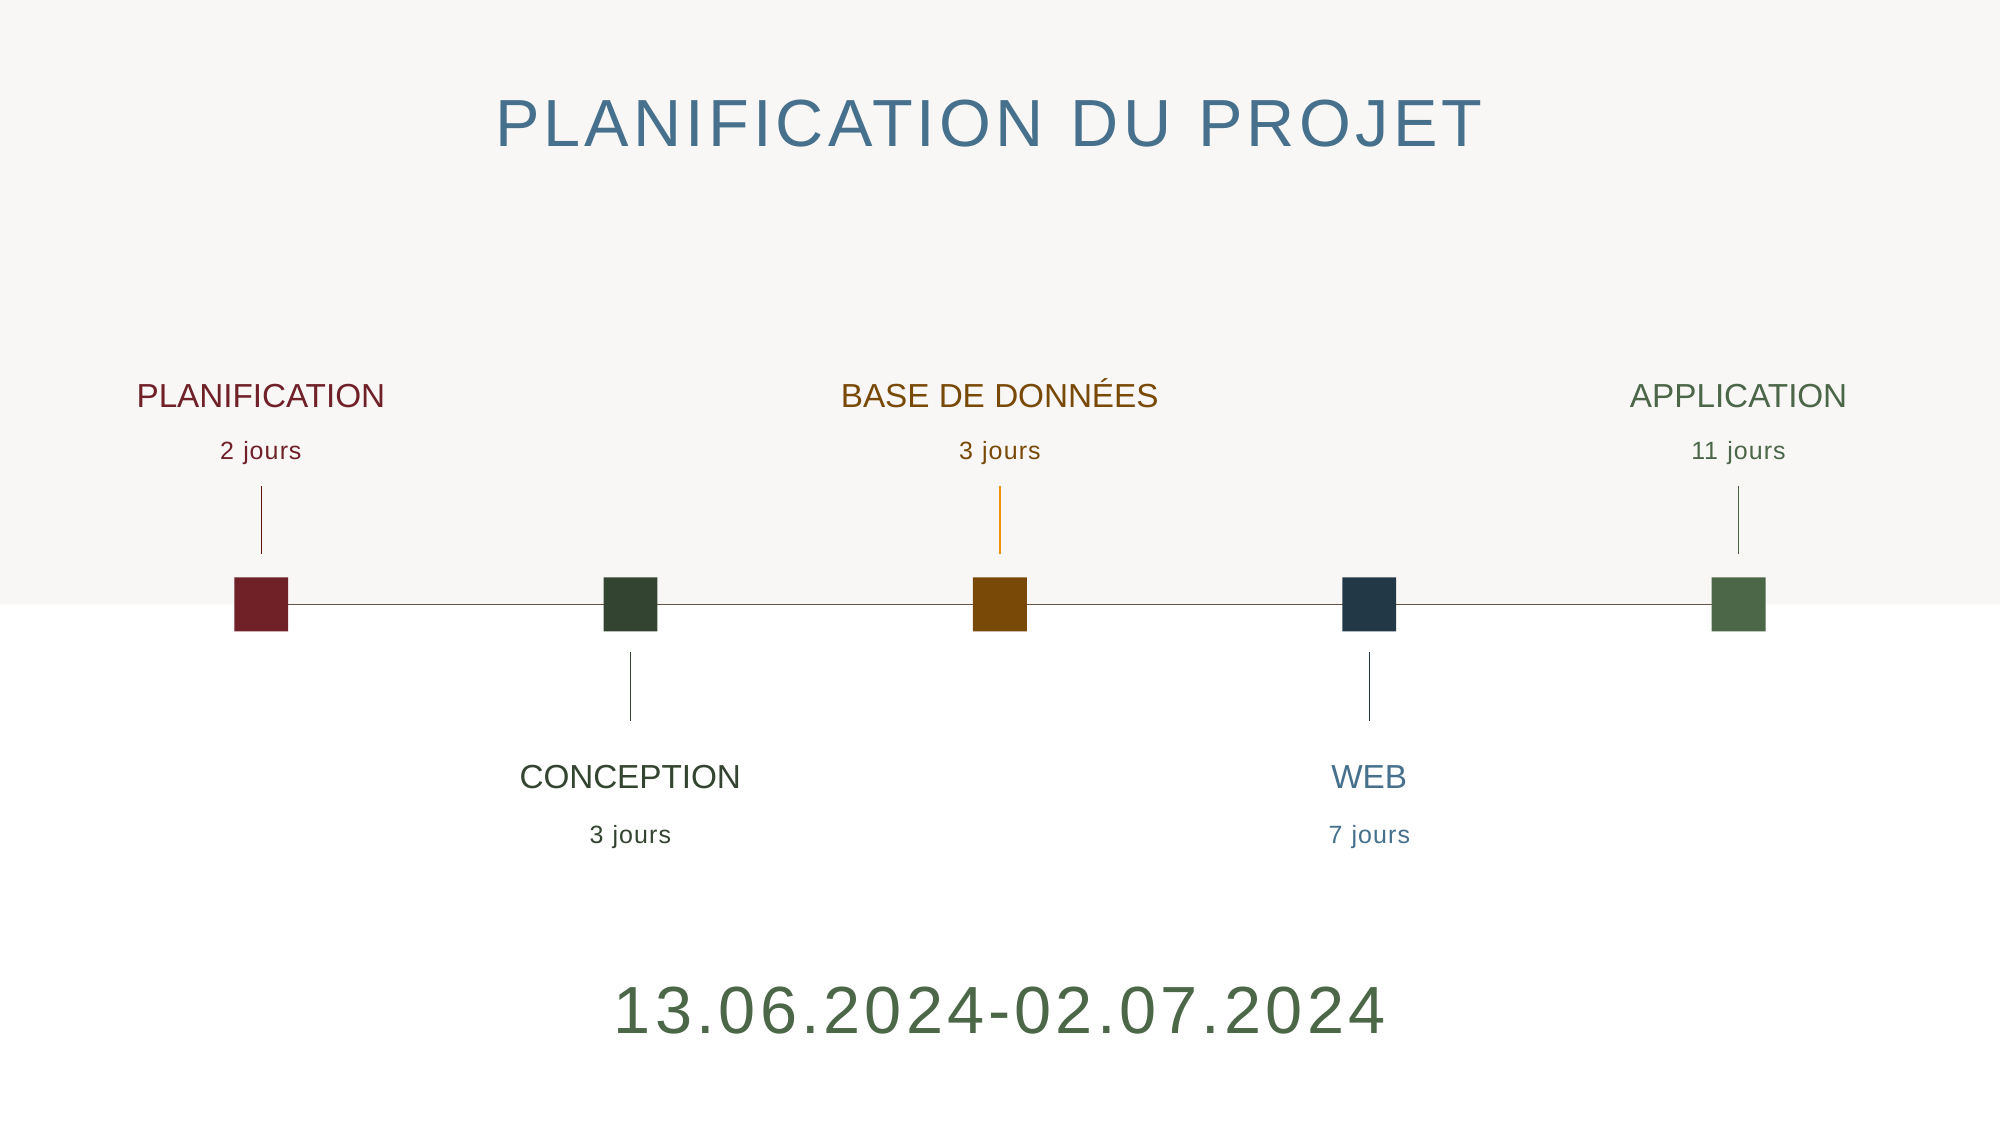

# Planification du projet
planification
Base de données
Application
2 jours
3 jours
11 jours
Conception
web
3 jours
7 jours
13.06.2024-02.07.2024